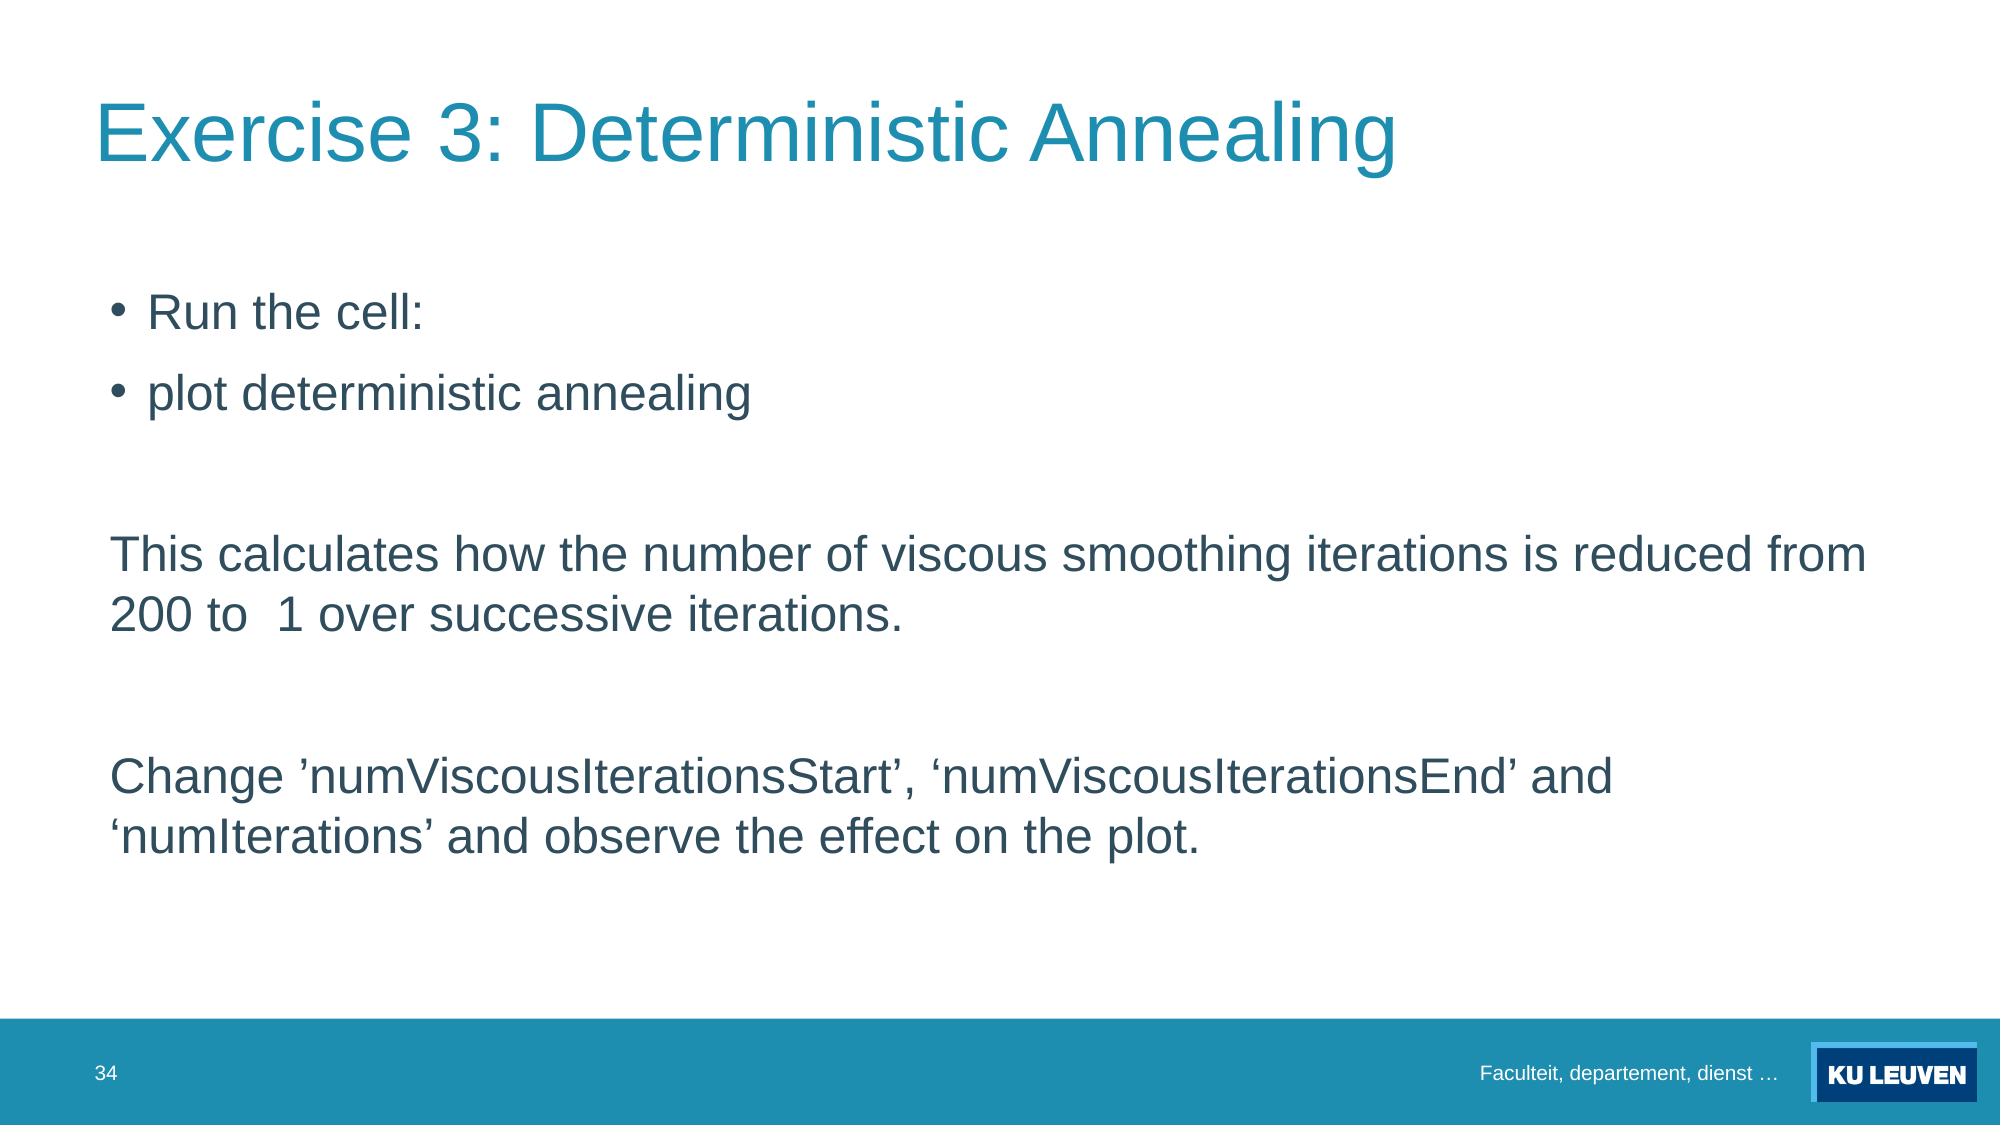

# Exercise 3: Deterministic Annealing
Run the cell:
plot deterministic annealing

This calculates how the number of viscous smoothing iterations is reduced from 200 to  1 over successive iterations.

Change ’numViscousIterationsStart’, ‘numViscousIterationsEnd’ and ‘numIterations’ and observe the effect on the plot.
34
Faculteit, departement, dienst …